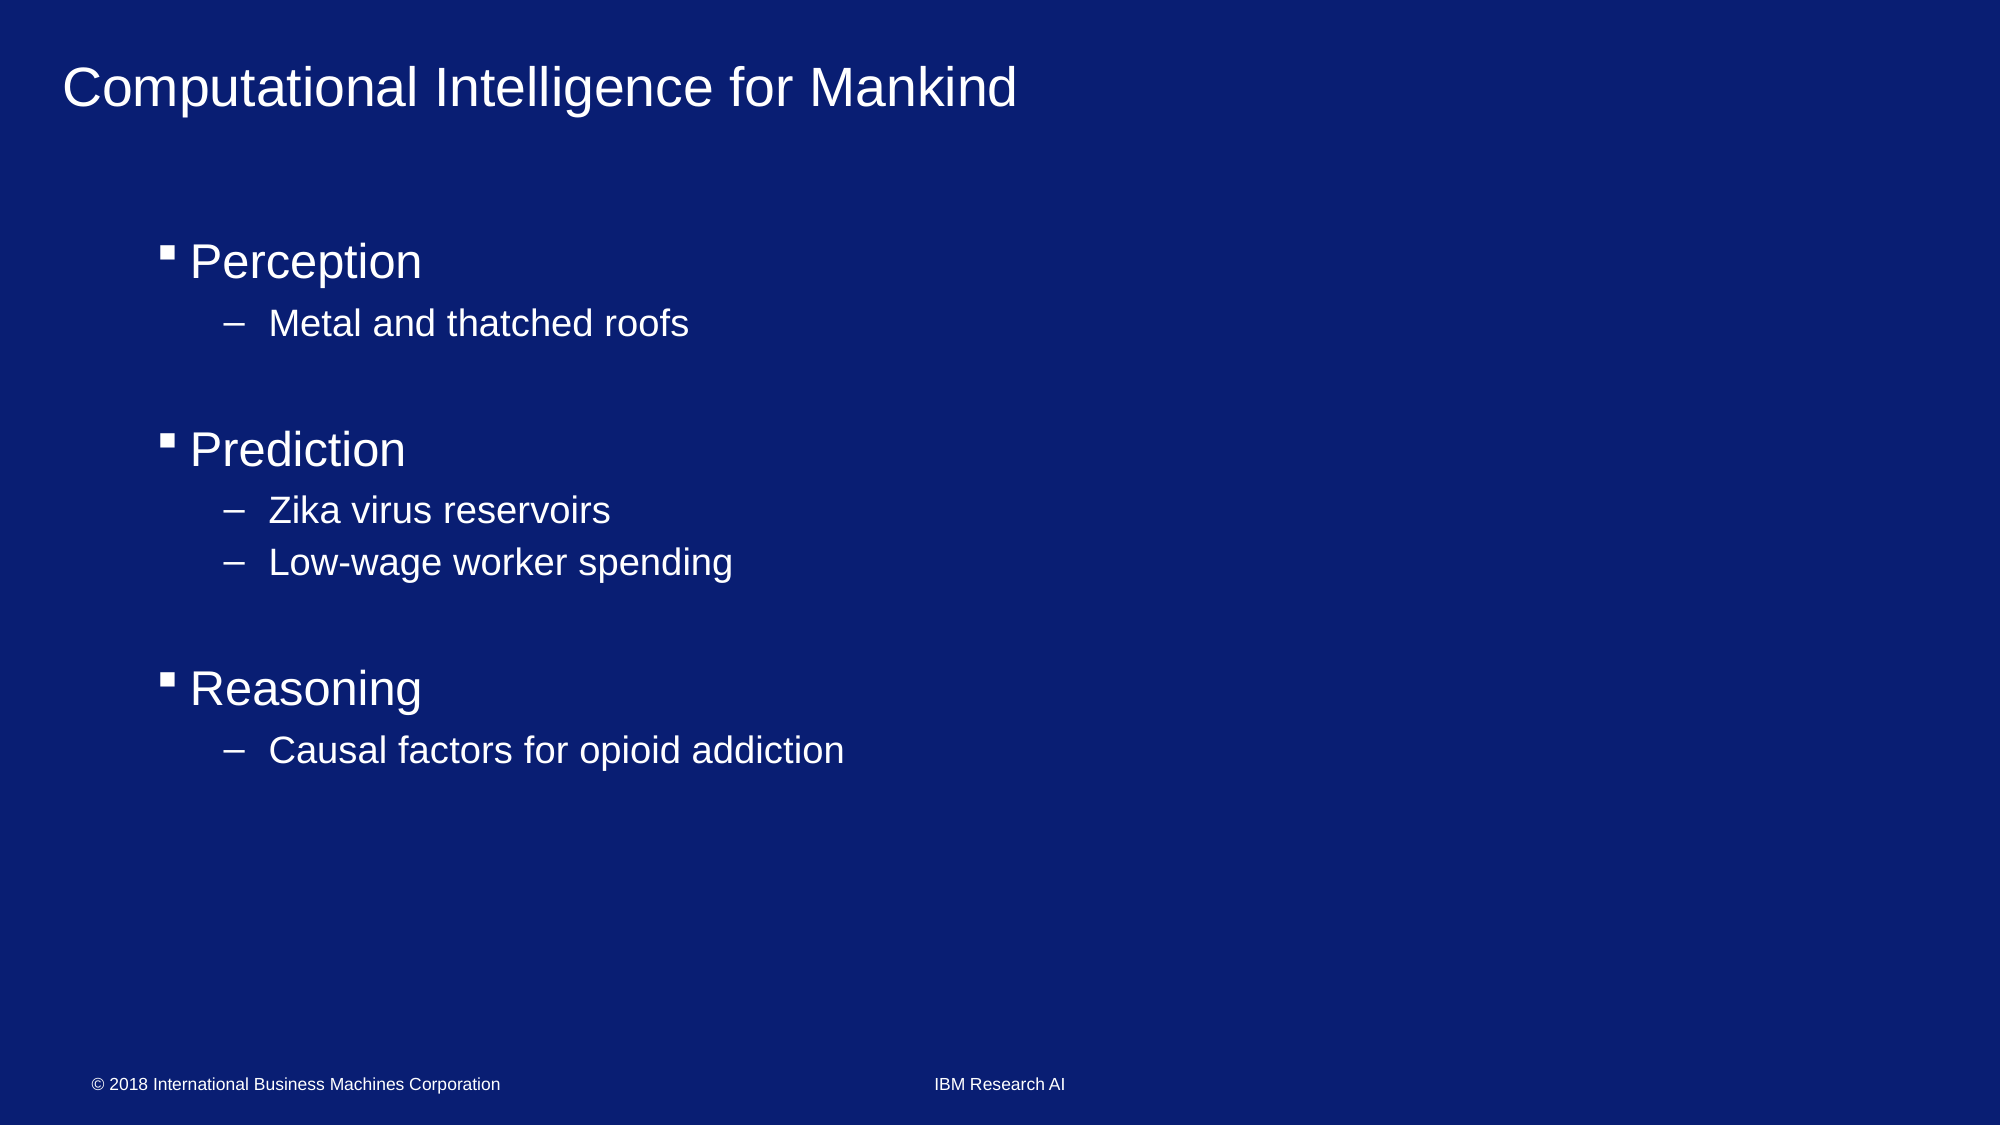

# Computational Intelligence for Mankind
Perception
Metal and thatched roofs

Prediction
Zika virus reservoirs
Low-wage worker spending

Reasoning
Causal factors for opioid addiction